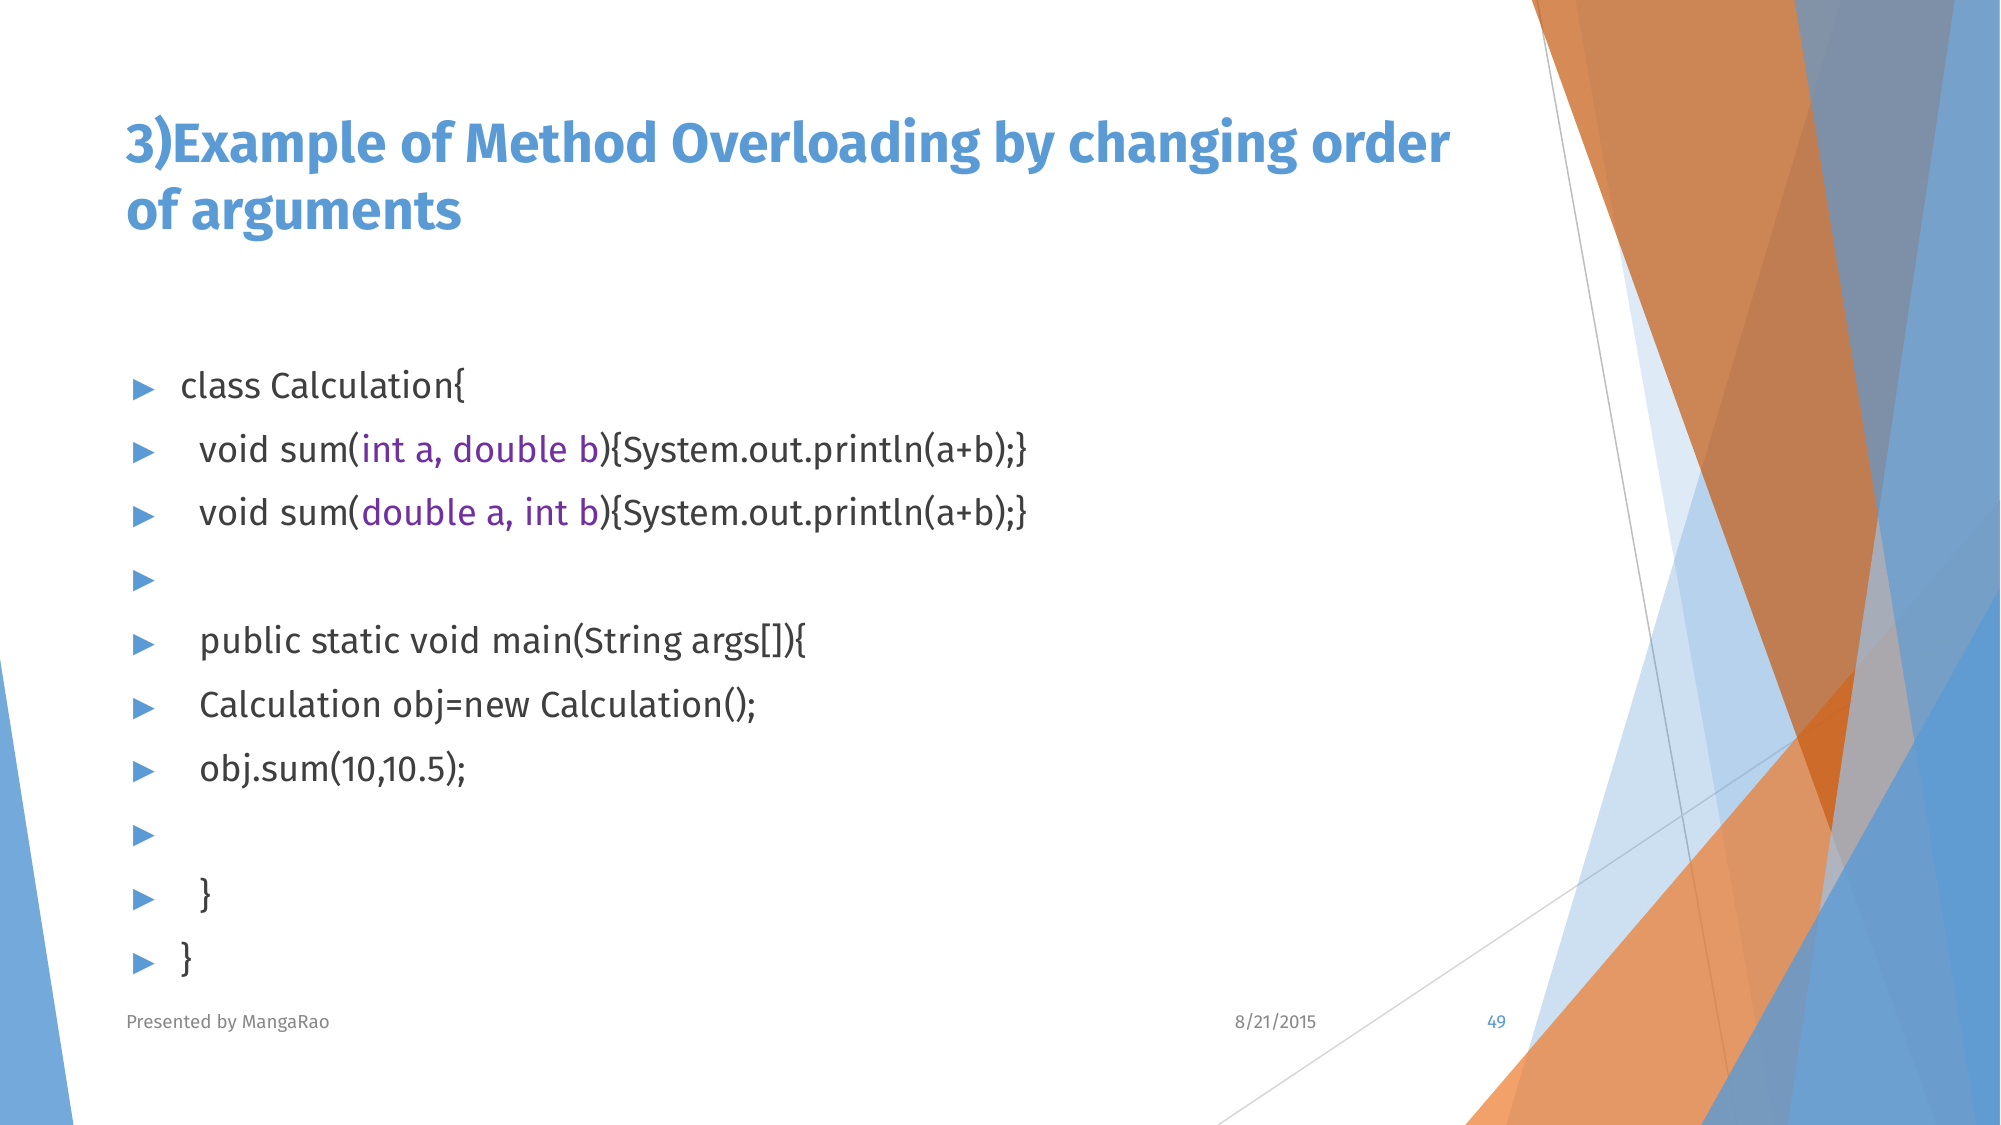

# 3)Example of Method Overloading by changing order of arguments
class Calculation{
  void sum(int a, double b){System.out.println(a+b);}
  void sum(double a, int b){System.out.println(a+b);}

  public static void main(String args[]){
  Calculation obj=new Calculation();
  obj.sum(10,10.5);

  }
}

Presented by MangaRao
8/21/2015
49